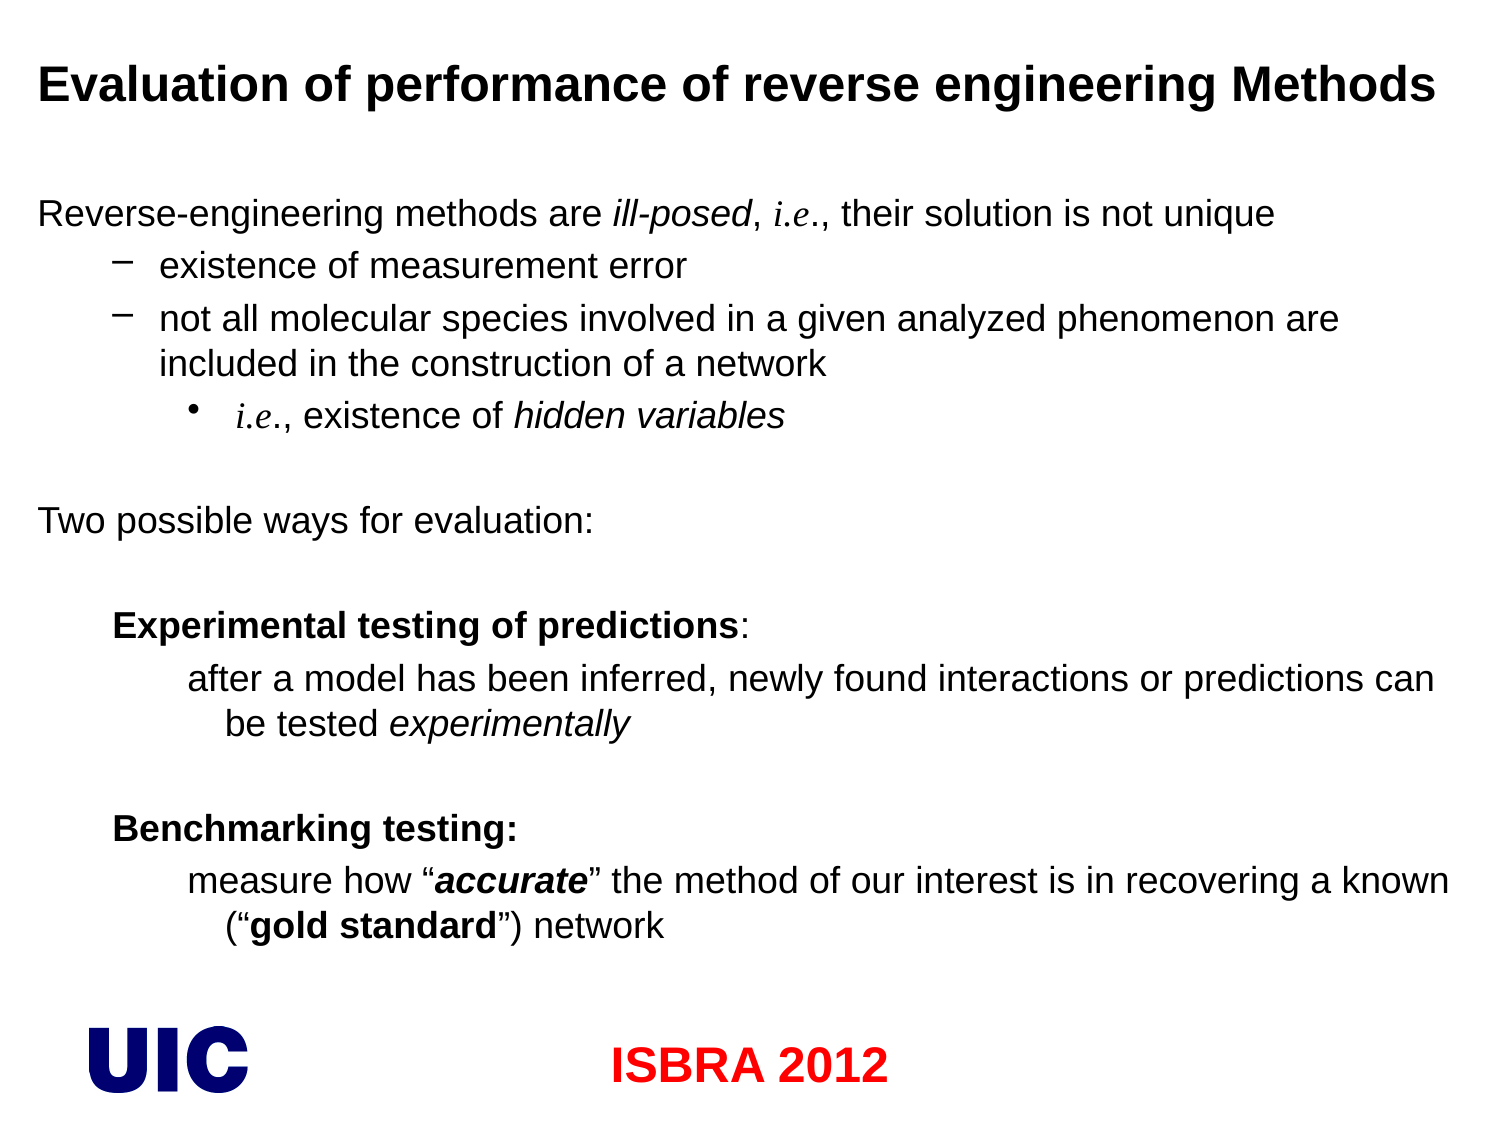

Evaluation of performance of reverse engineering Methods

Reverse-engineering methods are ill-posed, i.e., their solution is not unique
existence of measurement error
not all molecular species involved in a given analyzed phenomenon are included in the construction of a network
 i.e., existence of hidden variables

Two possible ways for evaluation:

Experimental testing of predictions:
after a model has been inferred, newly found interactions or predictions can be tested experimentally

Benchmarking testing:
measure how “accurate” the method of our interest is in recovering a known (“gold standard”) network
ISBRA 2012